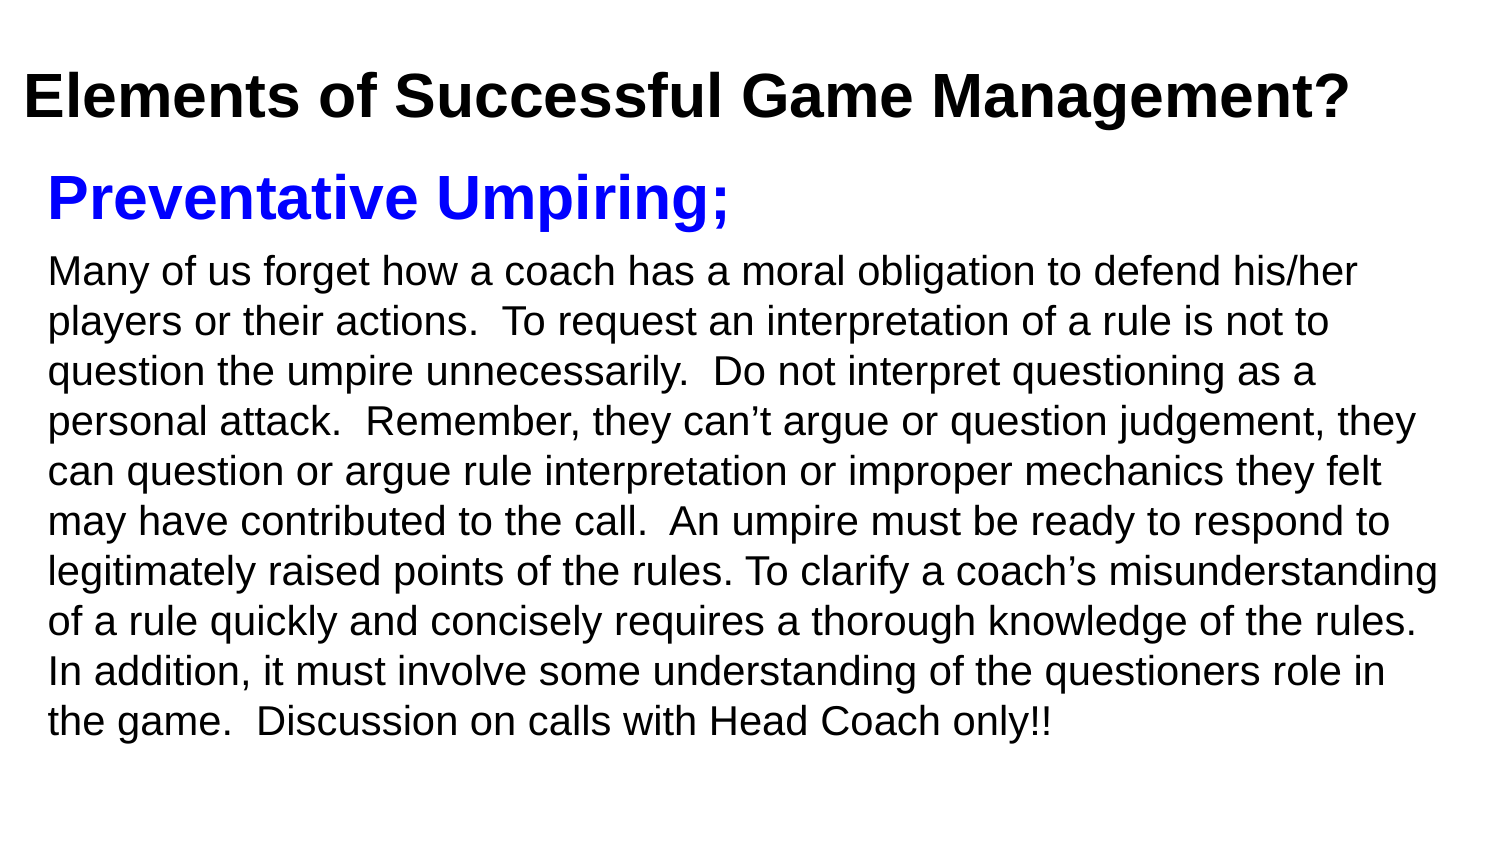

# Elements of Successful Game Management?

Preventative Umpiring;
Many of us forget how a coach has a moral obligation to defend his/her players or their actions.  To request an interpretation of a rule is not to question the umpire unnecessarily.  Do not interpret questioning as a personal attack.  Remember, they can’t argue or question judgement, they can question or argue rule interpretation or improper mechanics they felt may have contributed to the call.  An umpire must be ready to respond to legitimately raised points of the rules. To clarify a coach’s misunderstanding of a rule quickly and concisely requires a thorough knowledge of the rules. In addition, it must involve some understanding of the questioners role in the game.  Discussion on calls with Head Coach only!!